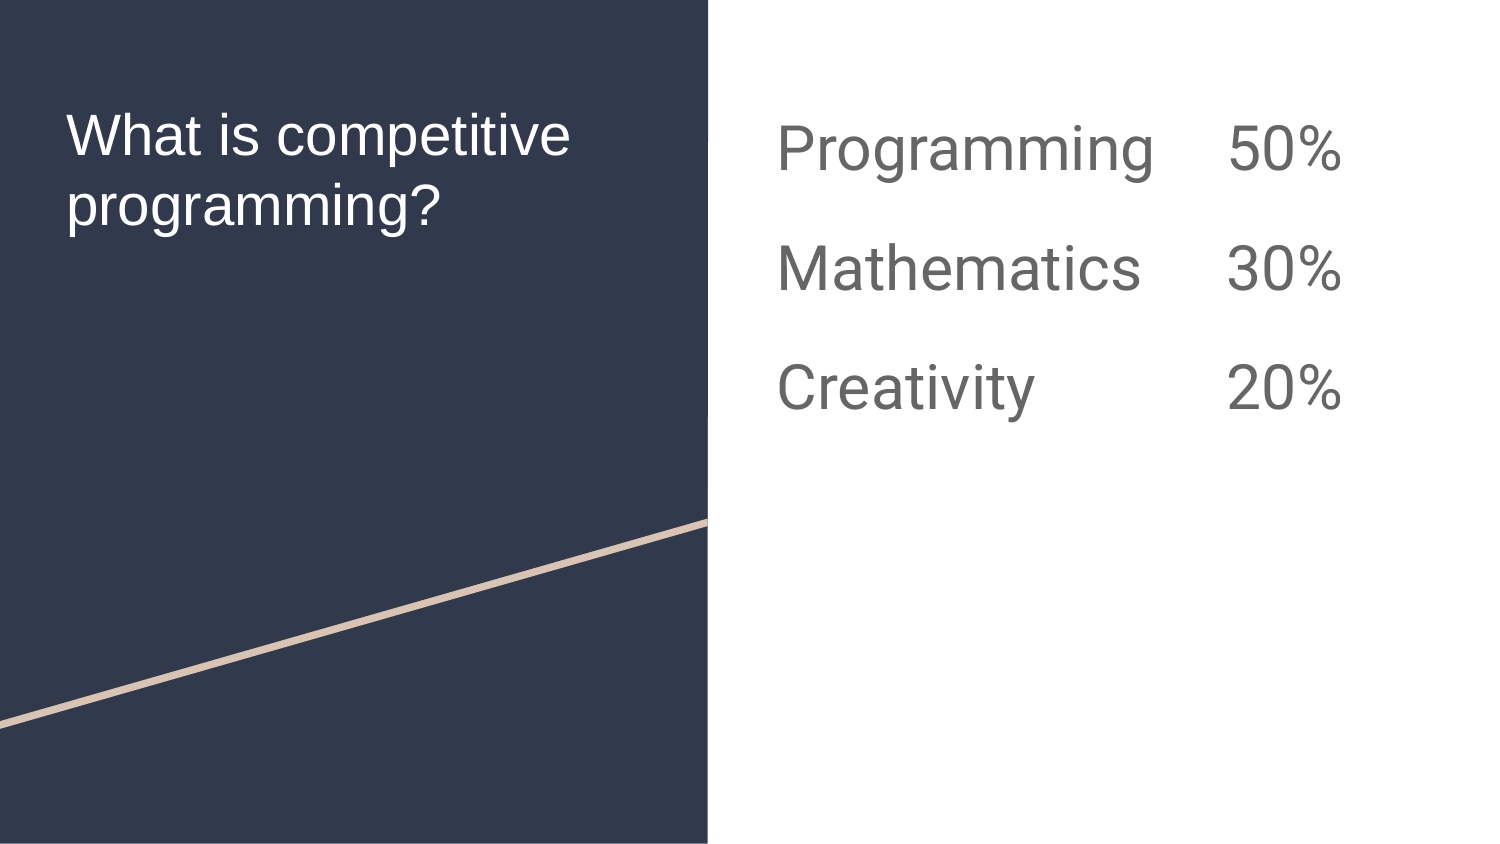

# What is competitive programming?
Programming	50%
Mathematics	30%
Creativity		20%